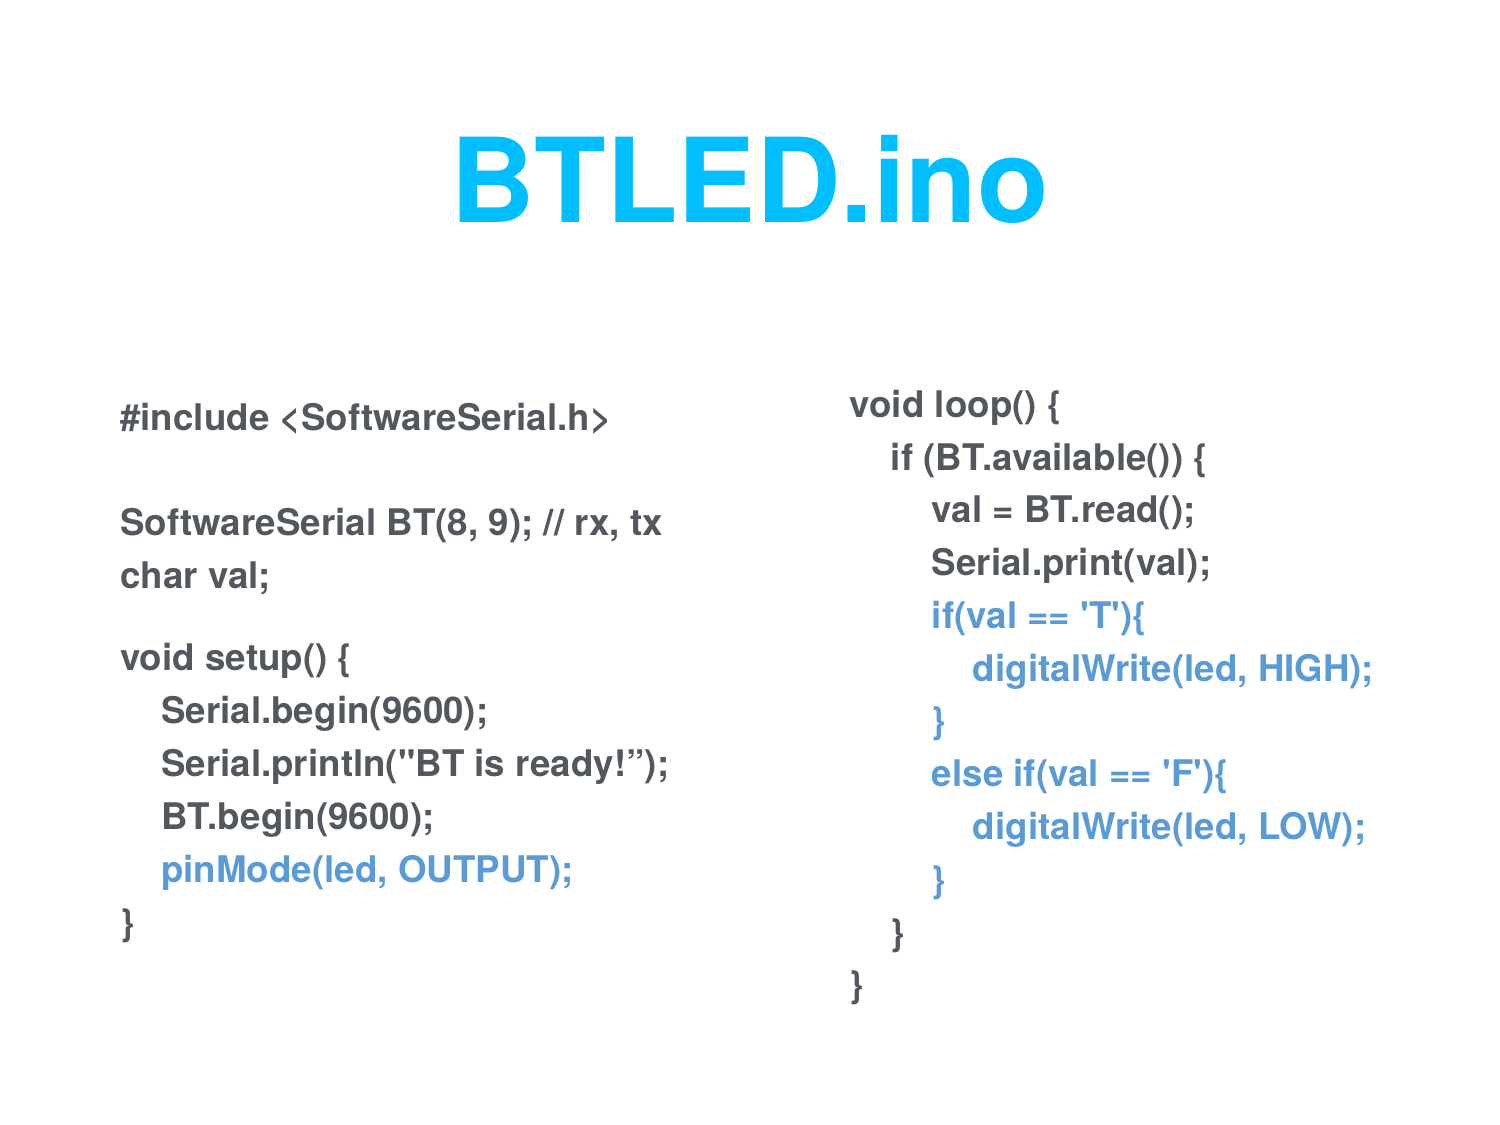

# BTLED.ino
void loop() {
    if (BT.available()) {
        val = BT.read();
        Serial.print(val);
        if(val == 'T'){
            digitalWrite(led, HIGH);
        }
        else if(val == 'F'){
            digitalWrite(led, LOW);
        }
    }
}
#include <SoftwareSerial.h>

SoftwareSerial BT(8, 9); // rx, tx
char val;

void setup() {
    Serial.begin(9600);
    Serial.println("BT is ready!”);
    BT.begin(9600);
    pinMode(led, OUTPUT);
}